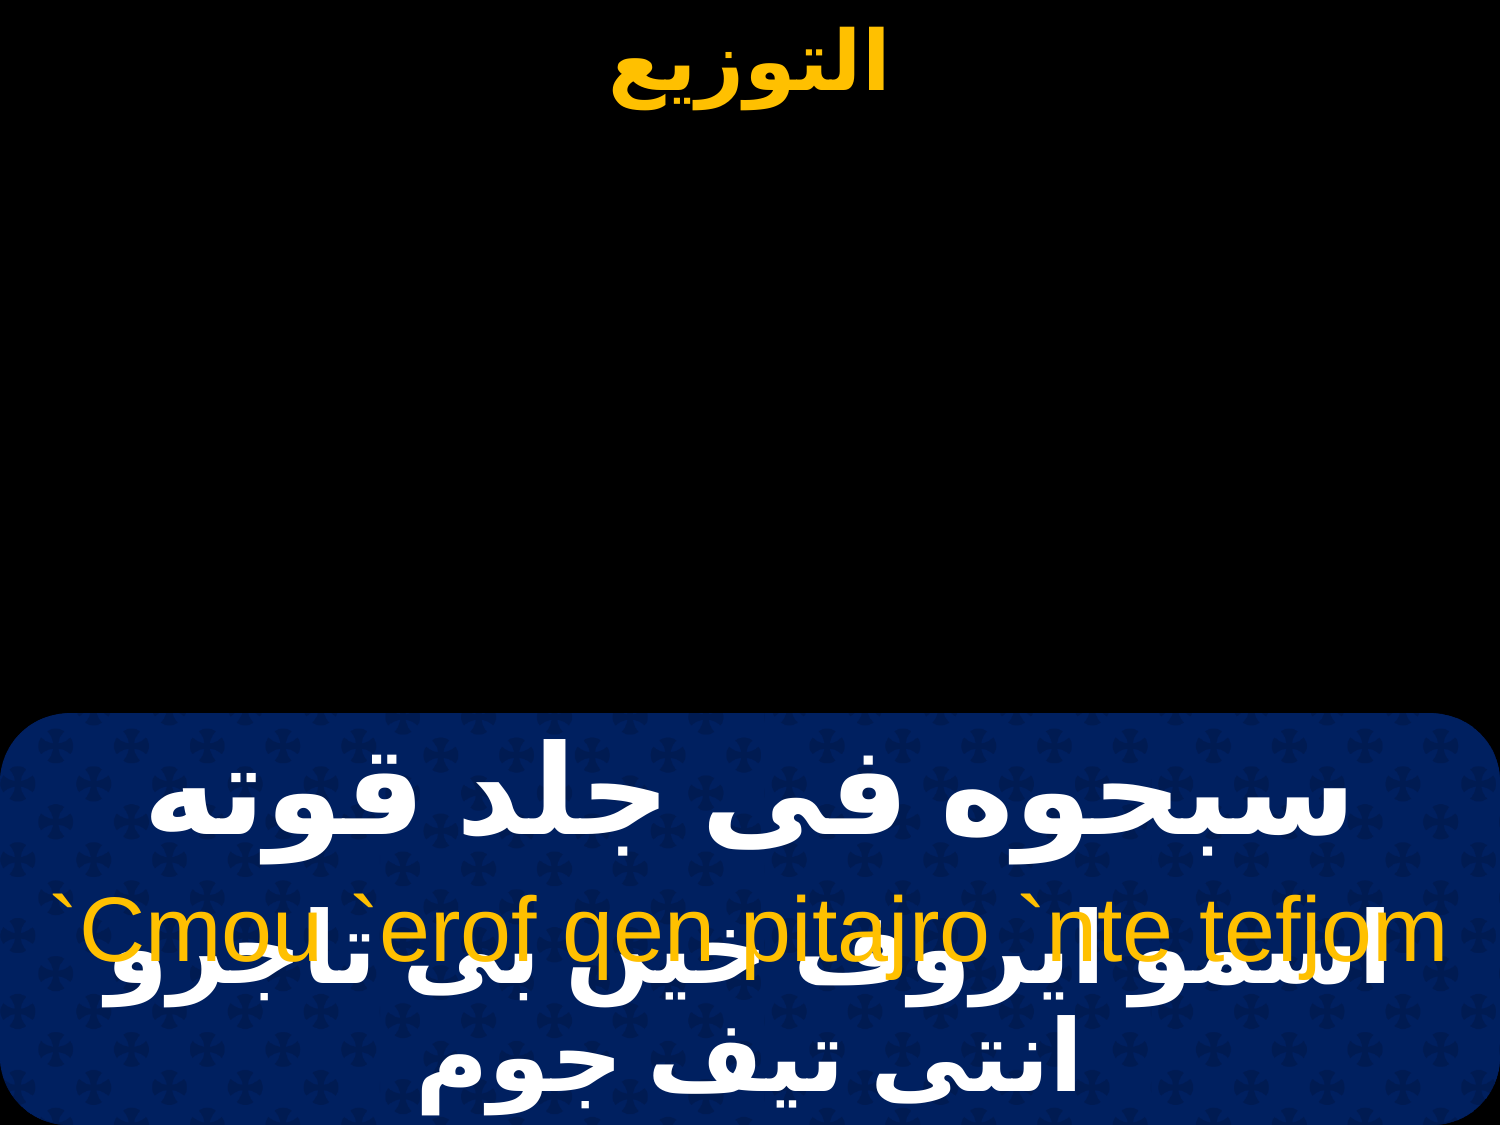

# سبحوه فى جلد قوته
`Cmou `erof qen pitajro `nte tefjom
اسمو ايروف خين بى تاجرو انتى تيف جوم